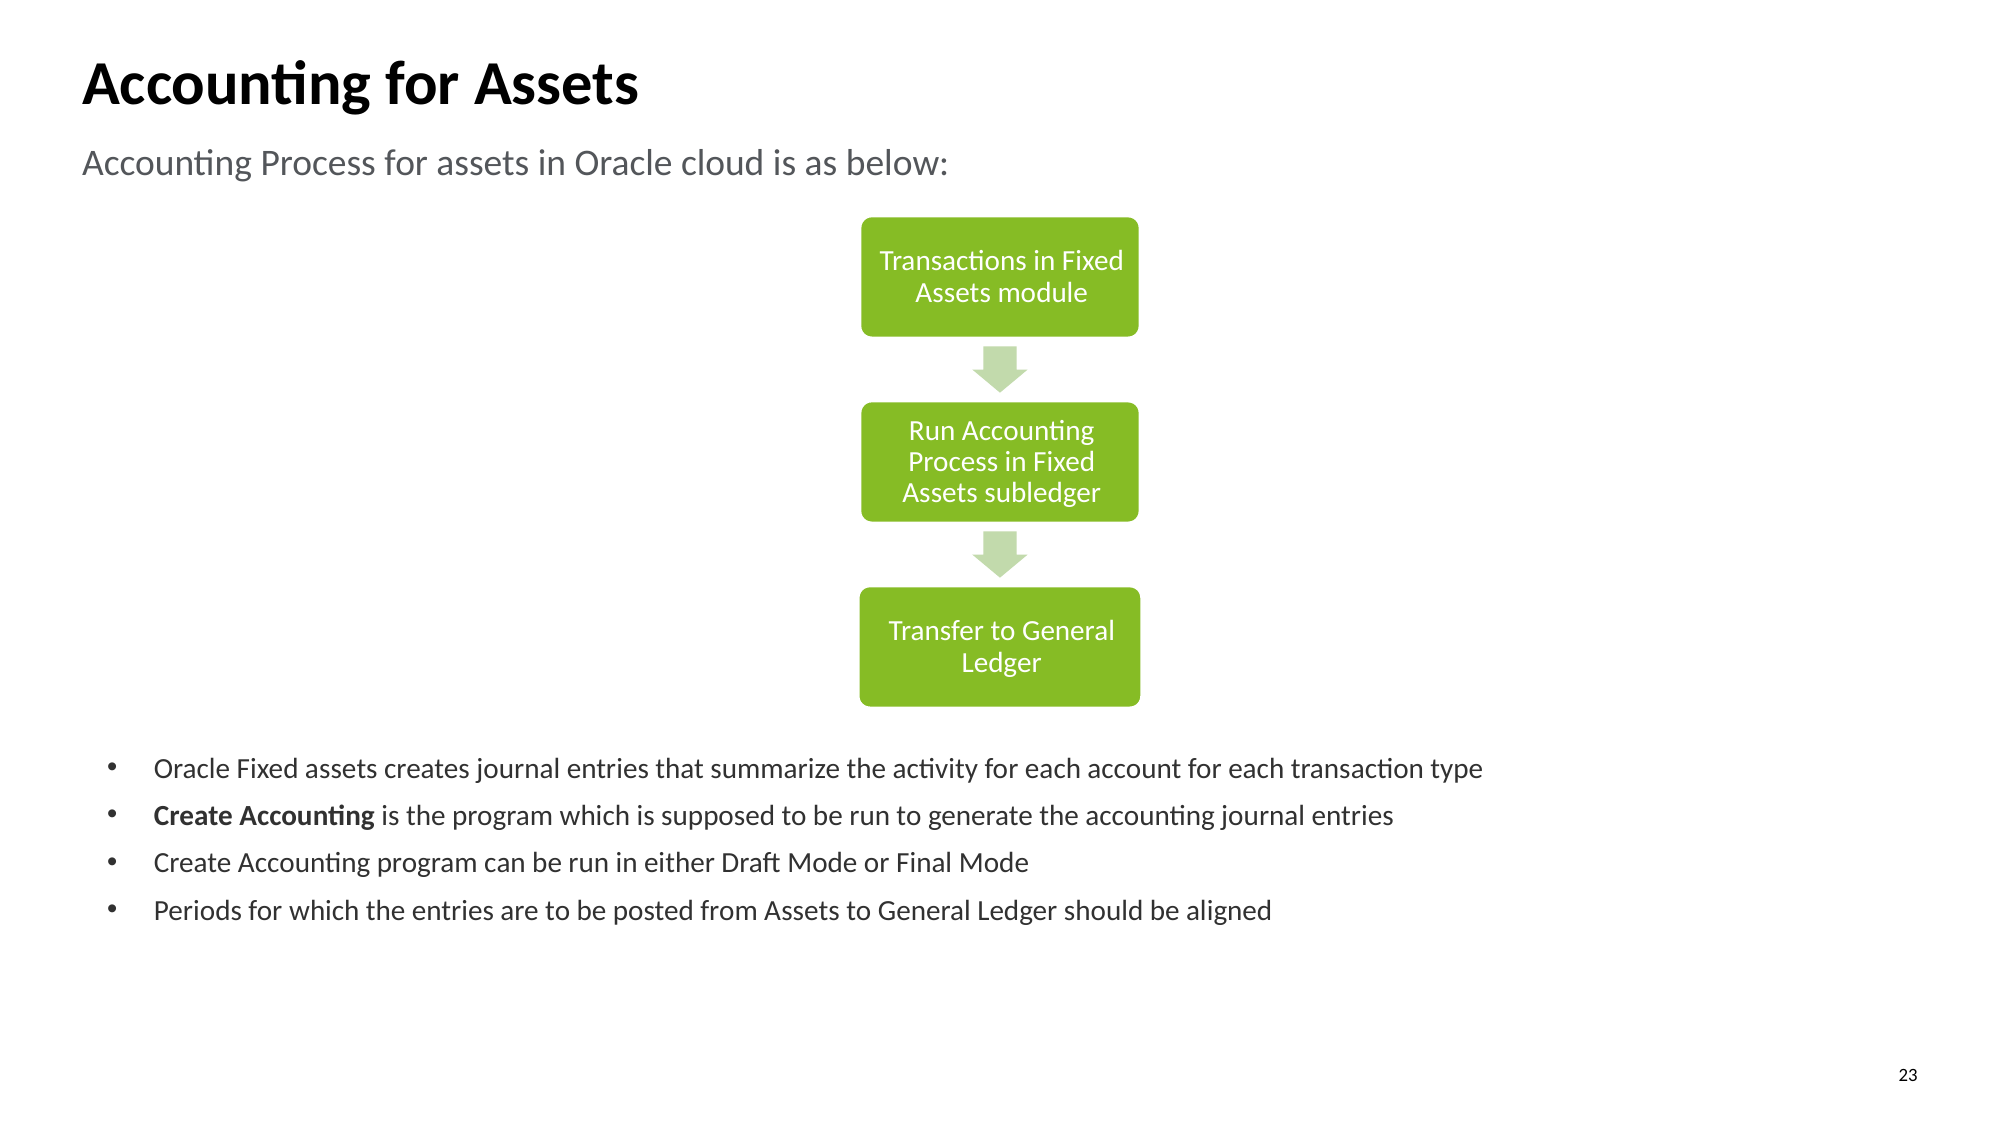

Accounting for Assets
Accounting Process for assets in Oracle cloud is as below:
Transactions in Fixed Assets module

Run Accounting Process in Fixed Assets subledger

Transfer to General Ledger
Oracle Fixed assets creates journal entries that summarize the activity for each account for each transaction type
Create Accounting is the program which is supposed to be run to generate the accounting journal entries
Create Accounting program can be run in either Draft Mode or Final Mode
Periods for which the entries are to be posted from Assets to General Ledger should be aligned